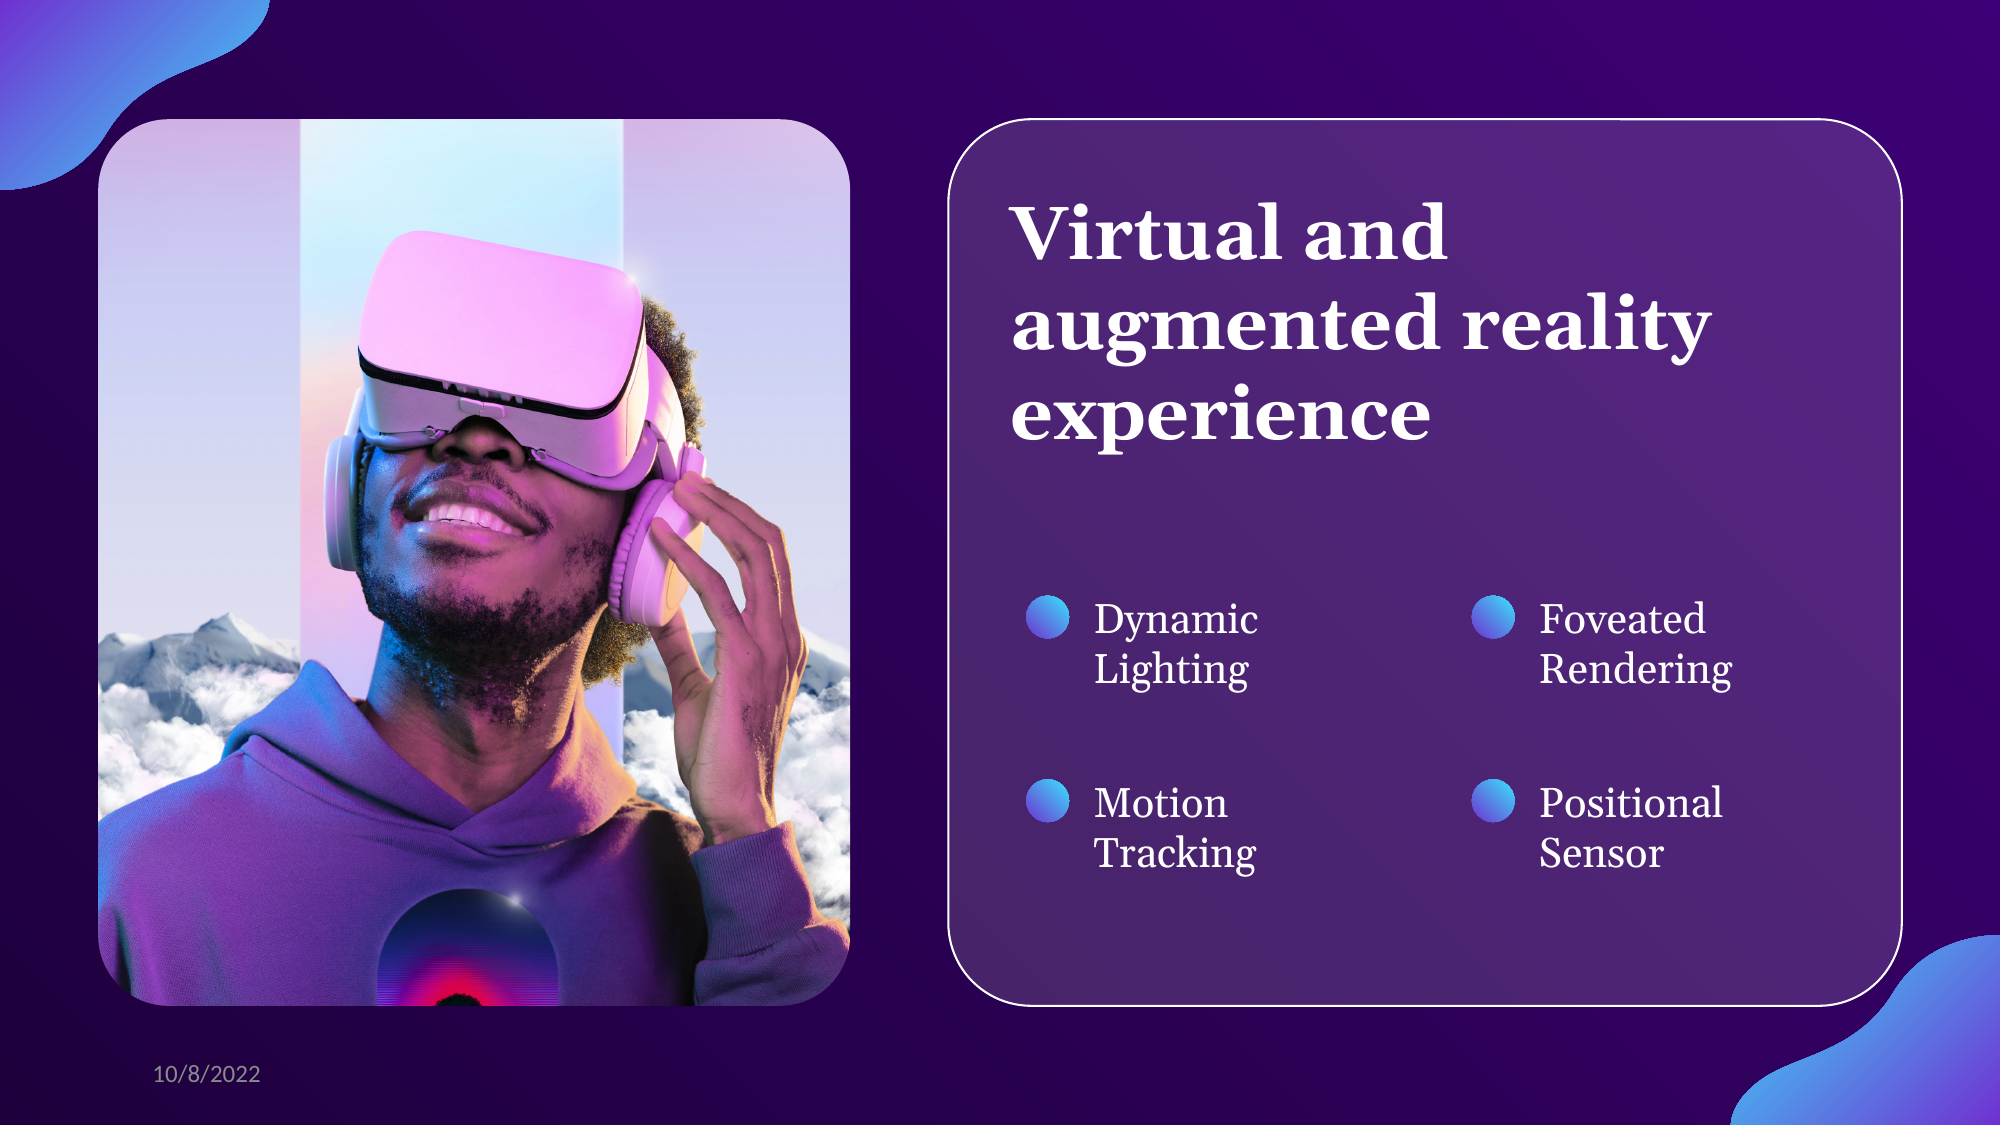

Virtual and augmented reality experience
Dynamic Lighting

Foveated Rendering

Motion Tracking

Positional Sensor

10/8/2022